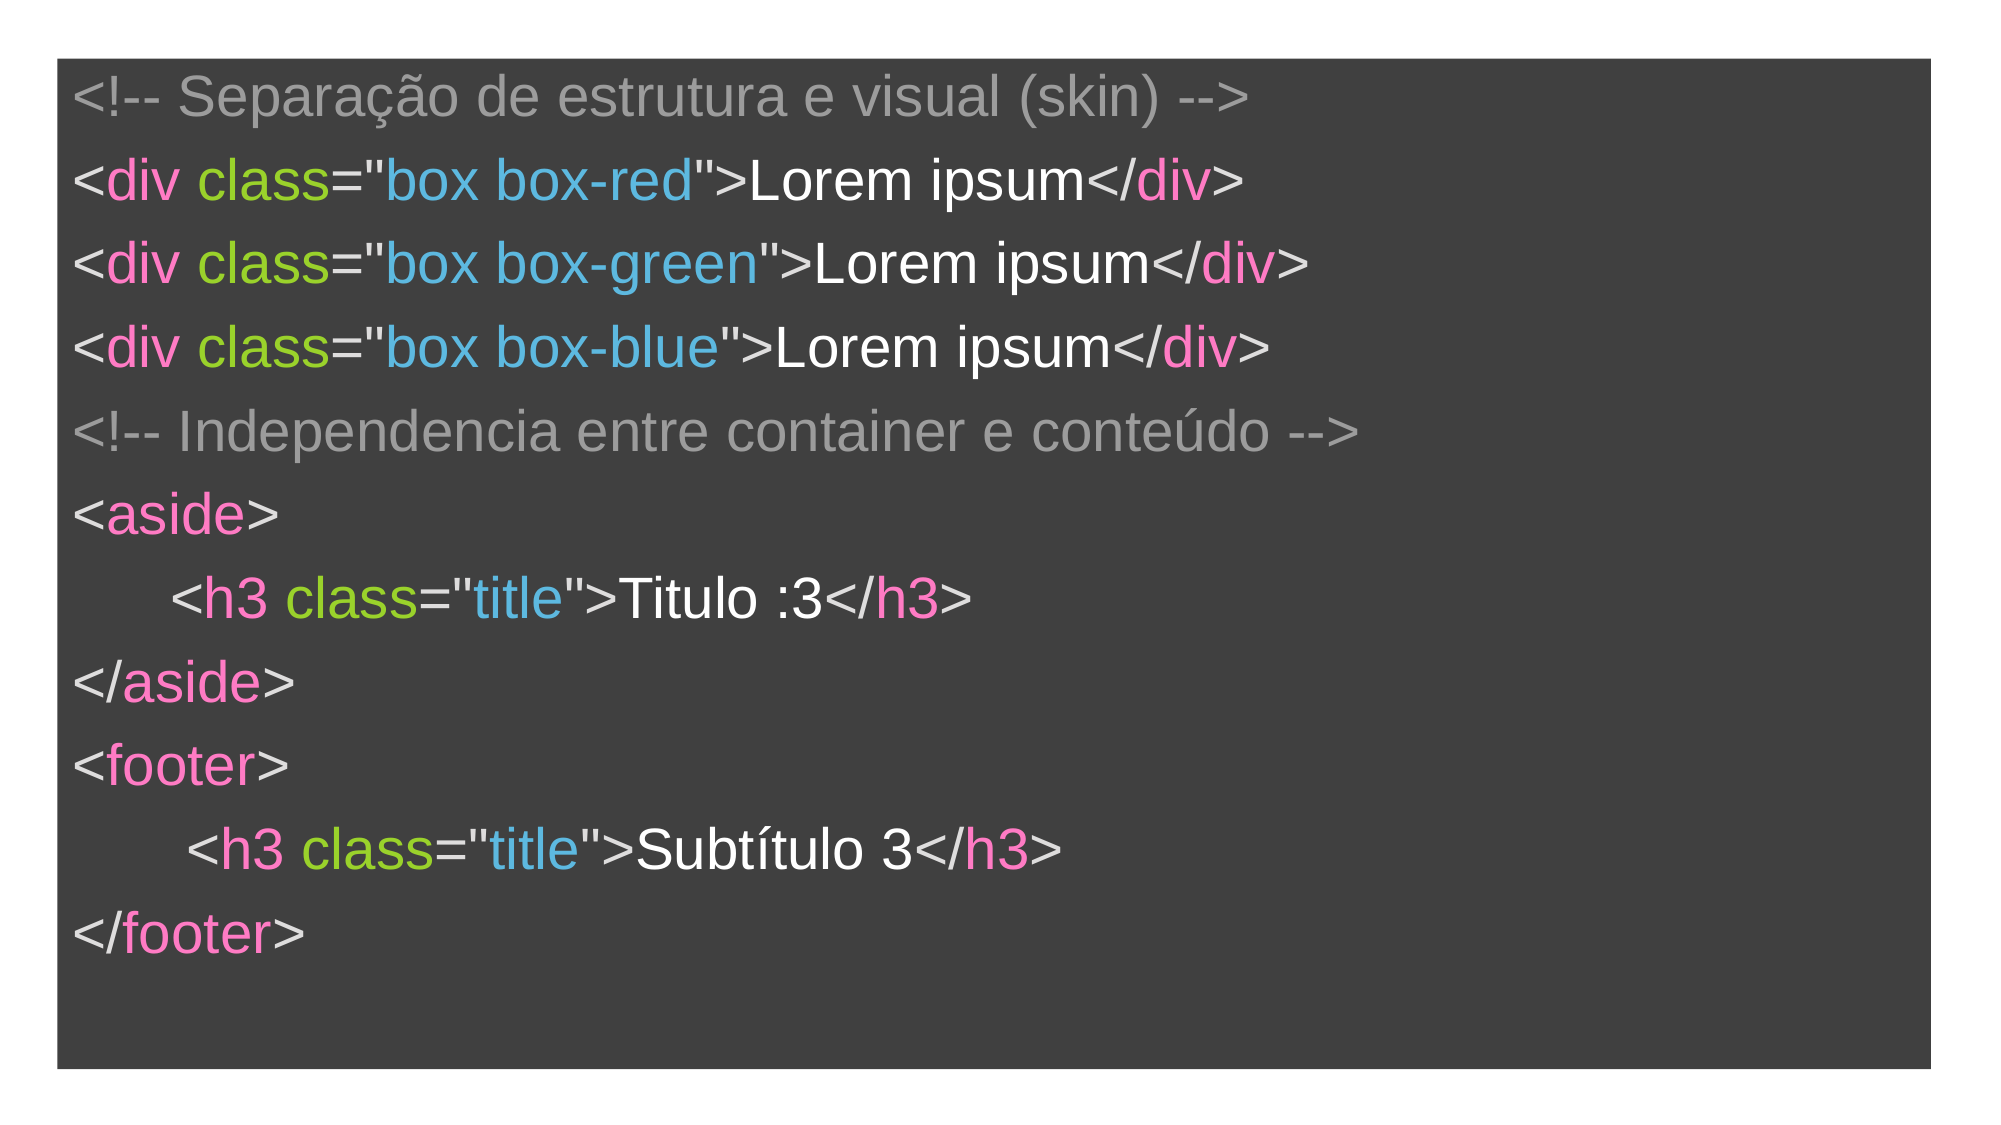

<!-- Separação de estrutura e visual (skin) -->
<div class="box box-red">Lorem ipsum</div>
<div class="box box-green">Lorem ipsum</div>
<div class="box box-blue">Lorem ipsum</div>
<!-- Independencia entre container e conteúdo -->
<aside>
      <h3 class="title">Titulo :3</h3>
</aside>
<footer>
       <h3 class="title">Subtítulo 3</h3>
</footer>